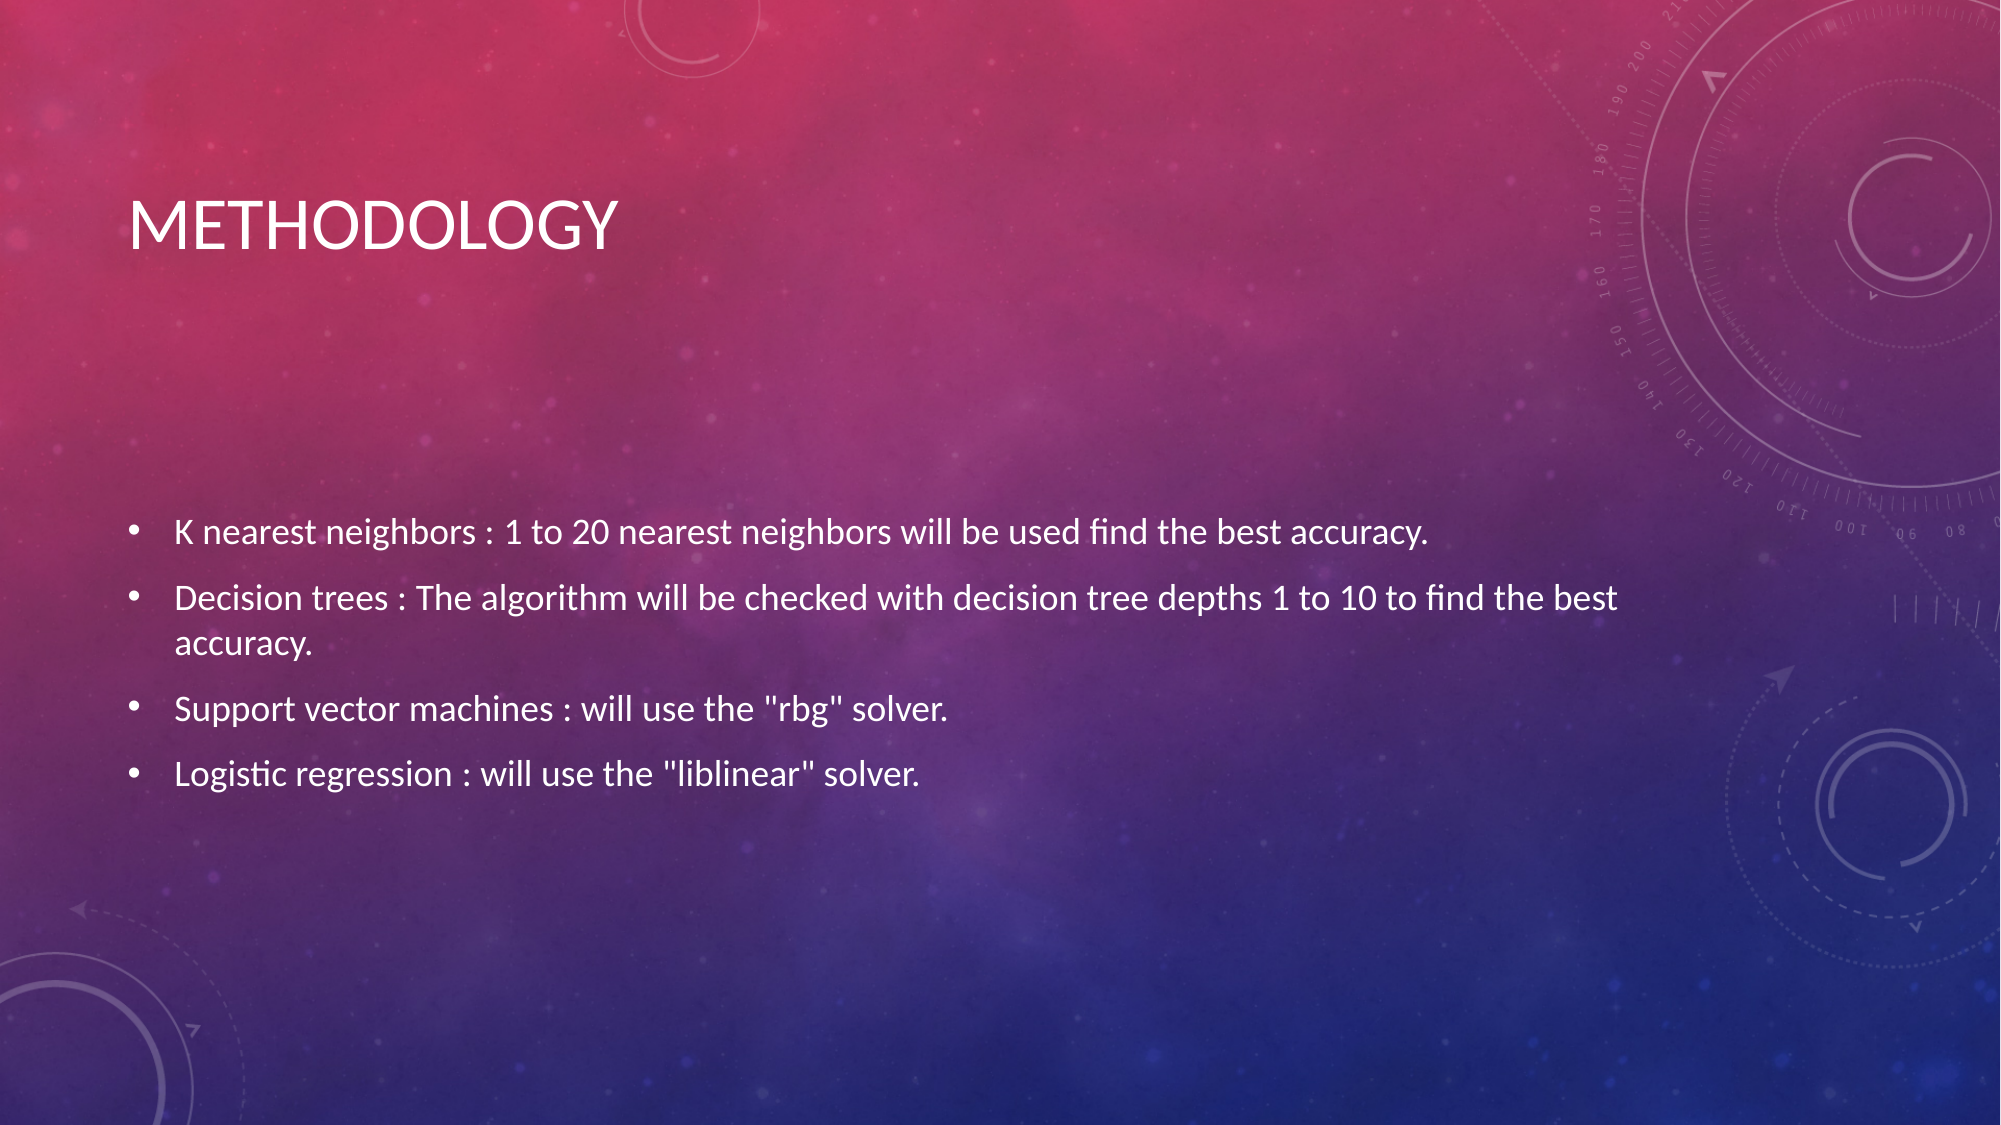

# Methodology
K nearest neighbors : 1 to 20 nearest neighbors will be used find the best accuracy.
Decision trees : The algorithm will be checked with decision tree depths 1 to 10 to find the best accuracy.
Support vector machines : will use the "rbg" solver.
Logistic regression : will use the "liblinear" solver.